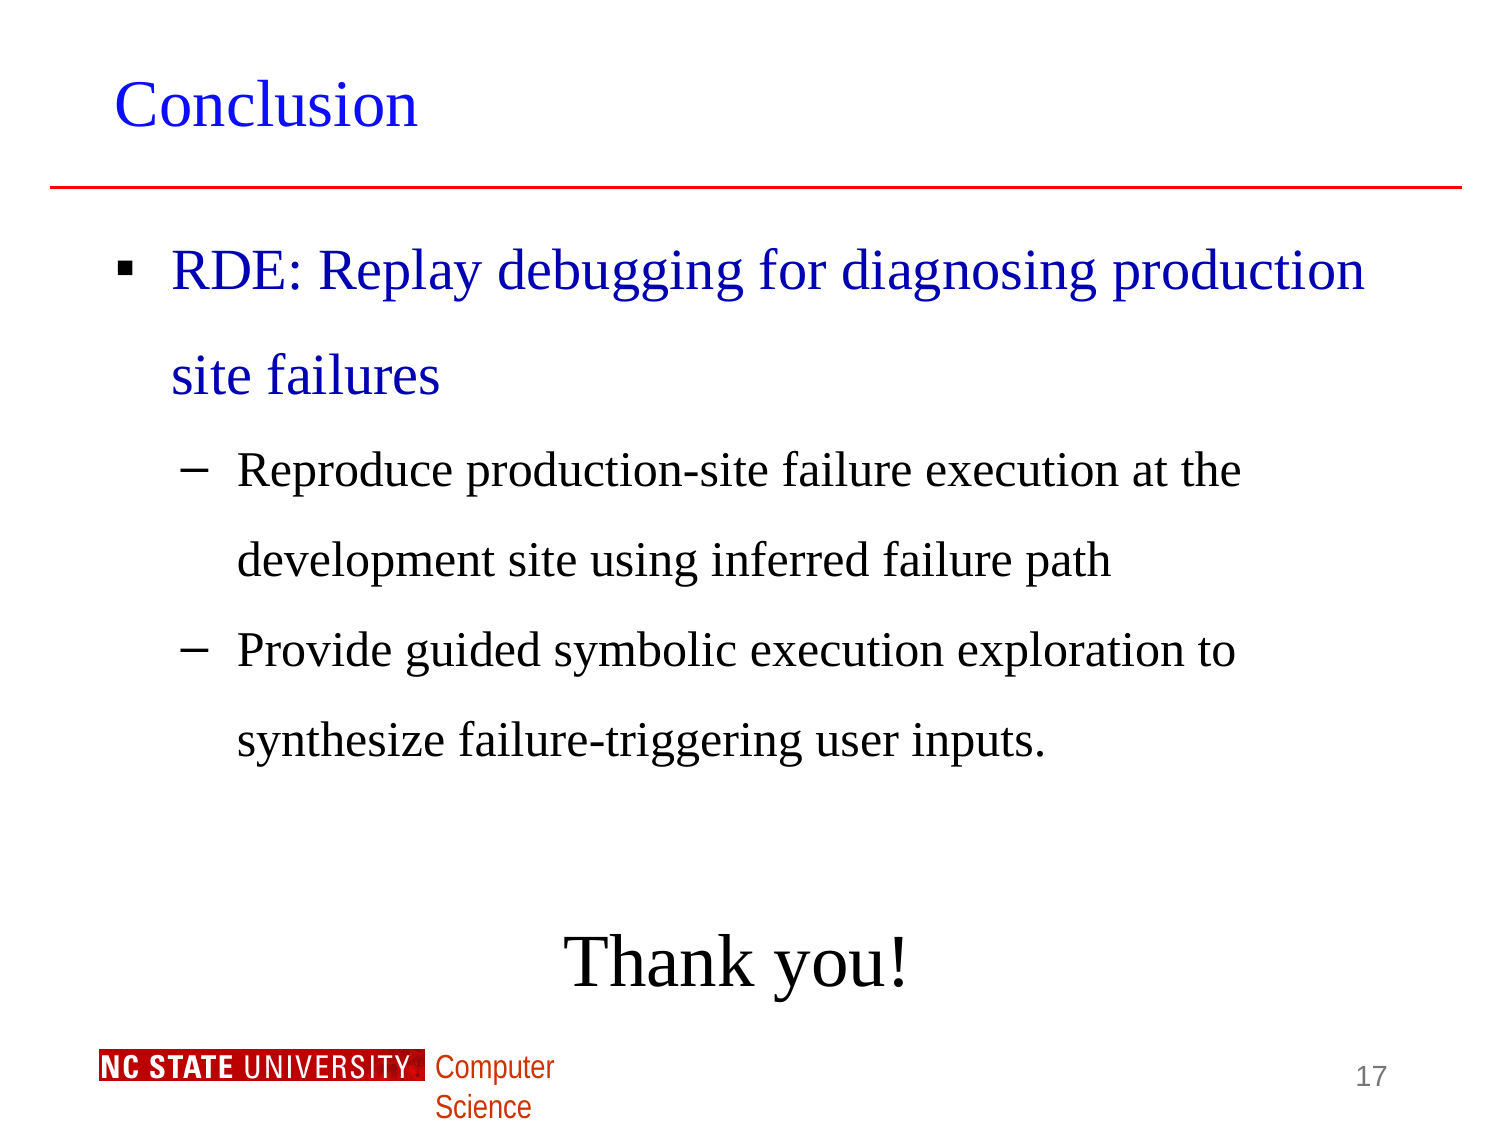

# Conclusion
RDE: Replay debugging for diagnosing production site failures
Reproduce production-site failure execution at the development site using inferred failure path
Provide guided symbolic execution exploration to synthesize failure-triggering user inputs.
Thank you!
17